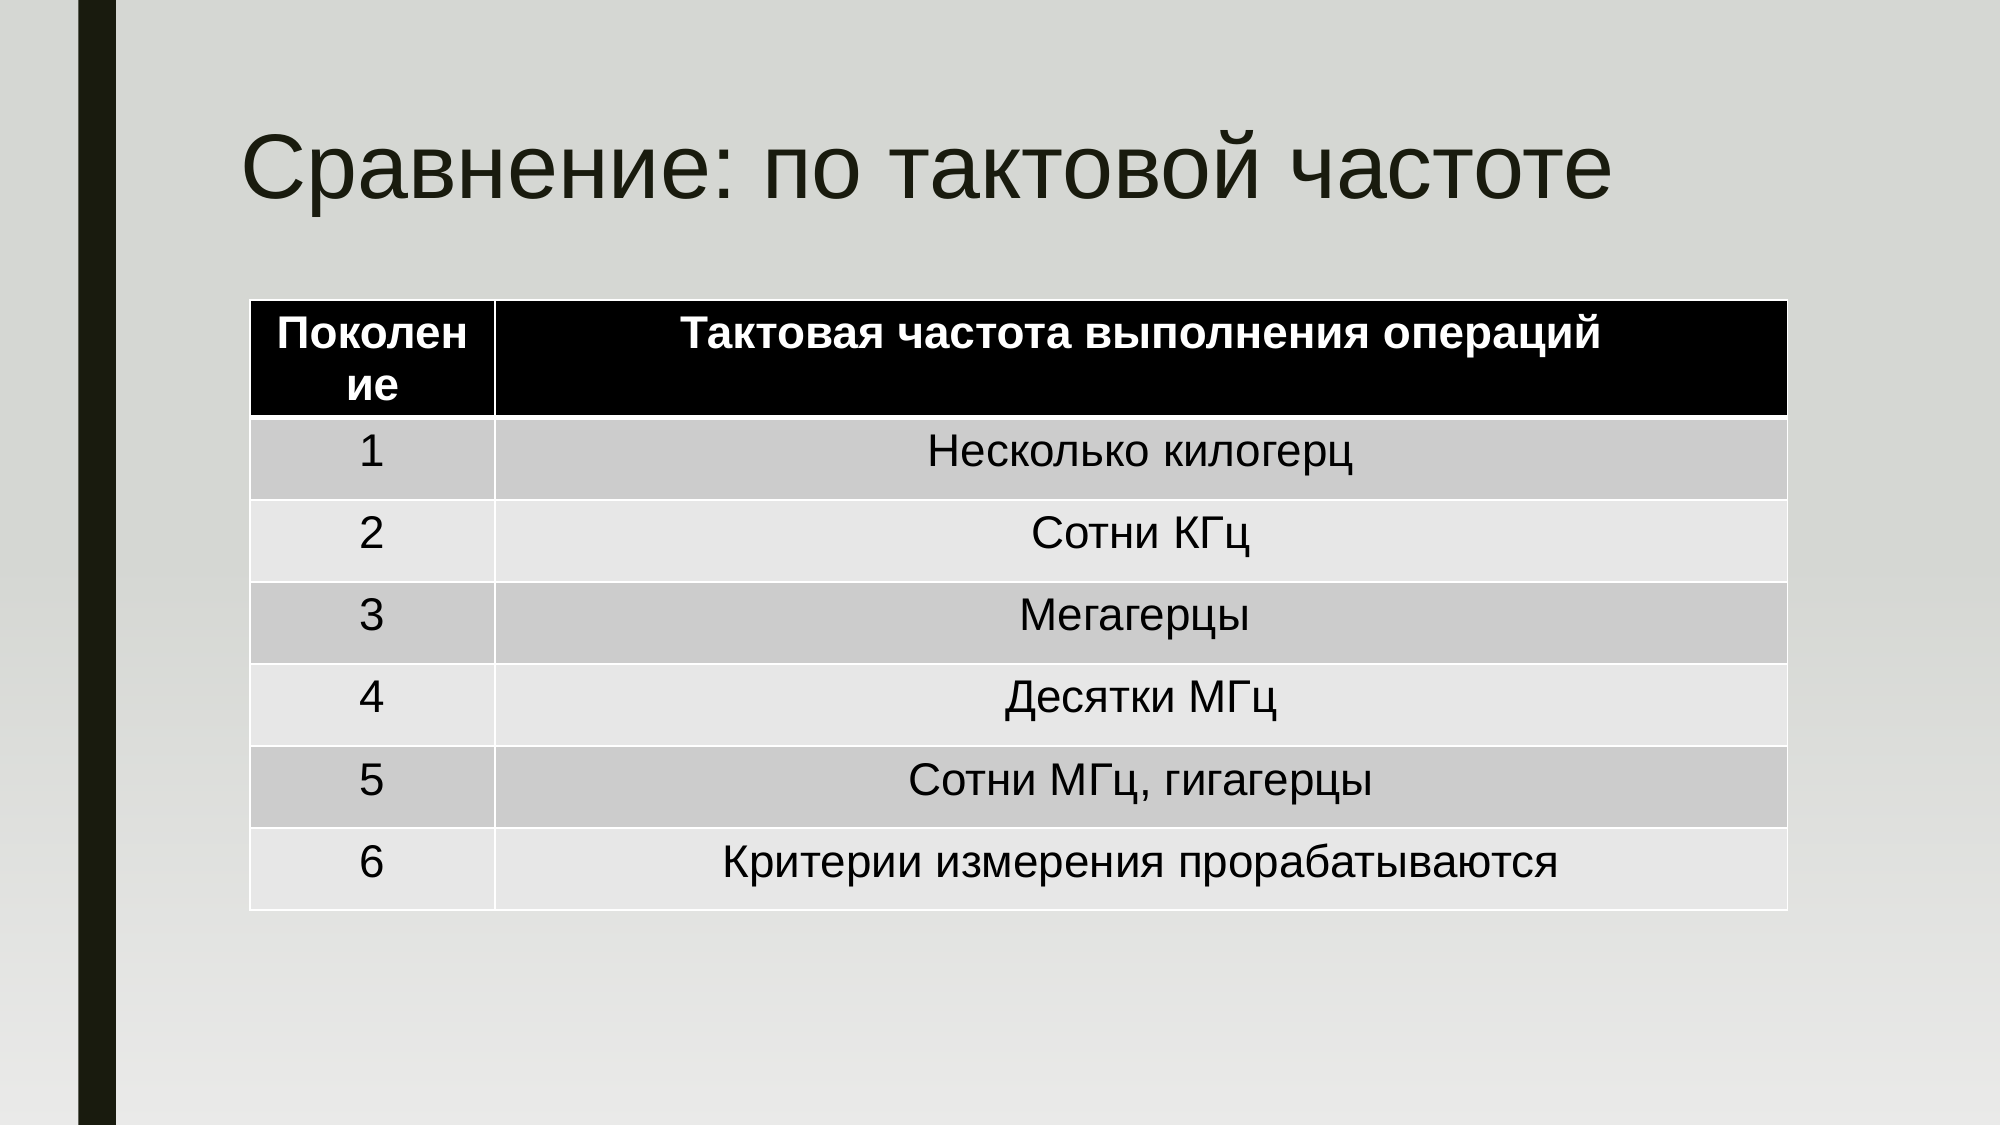

# Сравнение: по тактовой частоте
| Поколение | Тактовая частота выполнения операций |
| --- | --- |
| 1 | Несколько килогерц |
| 2 | Сотни КГц |
| 3 | Мегагерцы |
| 4 | Десятки МГц |
| 5 | Сотни МГц, гигагерцы |
| 6 | Критерии измерения прорабатываются |